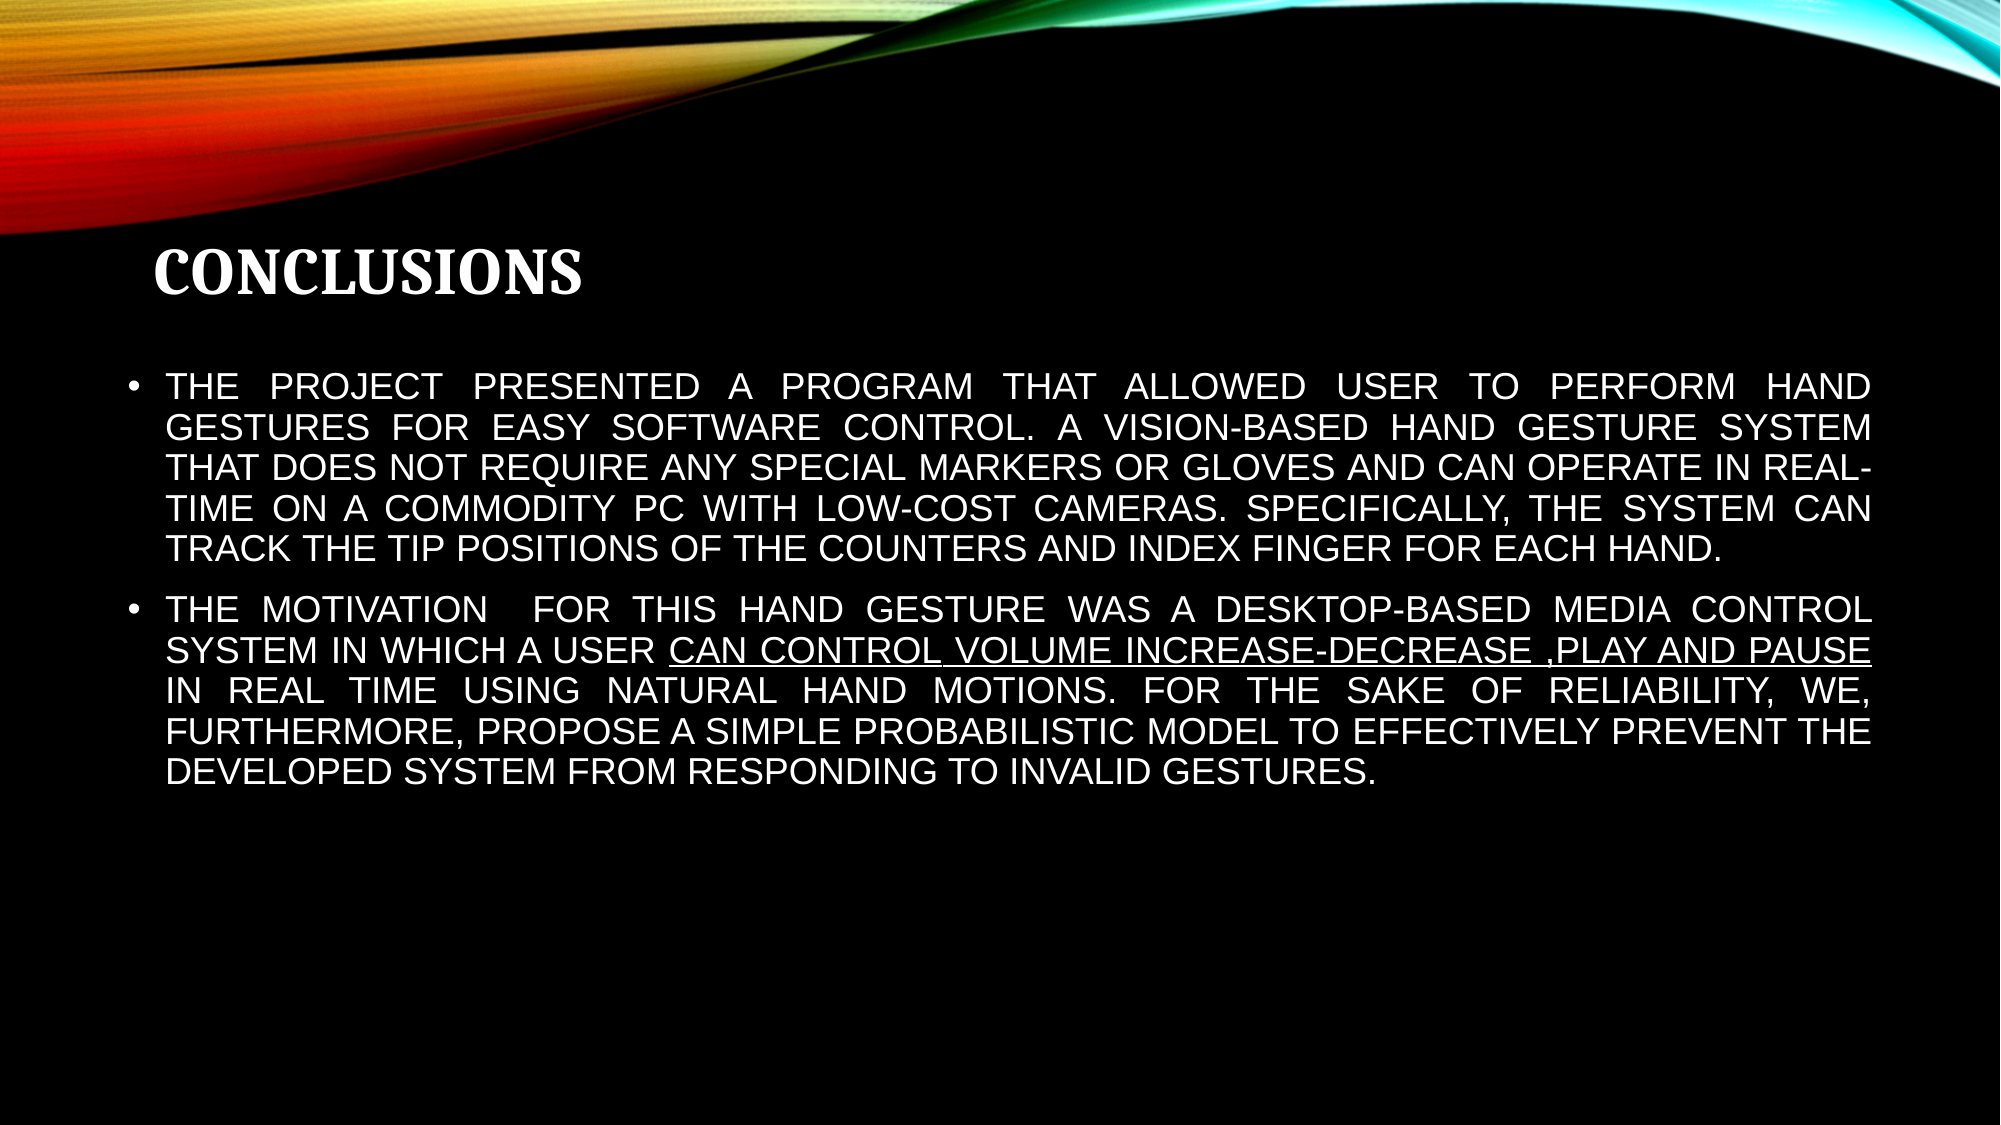

CONCLUSIONS
THE PROJECT PRESENTED A PROGRAM THAT ALLOWED USER TO PERFORM HAND GESTURES FOR EASY SOFTWARE CONTROL. A VISION-BASED HAND GESTURE SYSTEM THAT DOES NOT REQUIRE ANY SPECIAL MARKERS OR GLOVES AND CAN OPERATE IN REAL-TIME ON A COMMODITY PC WITH LOW-COST CAMERAS. SPECIFICALLY, THE SYSTEM CAN TRACK THE TIP POSITIONS OF THE COUNTERS AND INDEX FINGER FOR EACH HAND.
THE MOTIVATION  FOR THIS HAND GESTURE WAS A DESKTOP-BASED MEDIA CONTROL SYSTEM IN WHICH A USER CAN CONTROL VOLUME INCREASE-DECREASE ,PLAY AND PAUSE IN REAL TIME USING NATURAL HAND MOTIONS. FOR THE SAKE OF RELIABILITY, WE, FURTHERMORE, PROPOSE A SIMPLE PROBABILISTIC MODEL TO EFFECTIVELY PREVENT THE DEVELOPED SYSTEM FROM RESPONDING TO INVALID GESTURES.